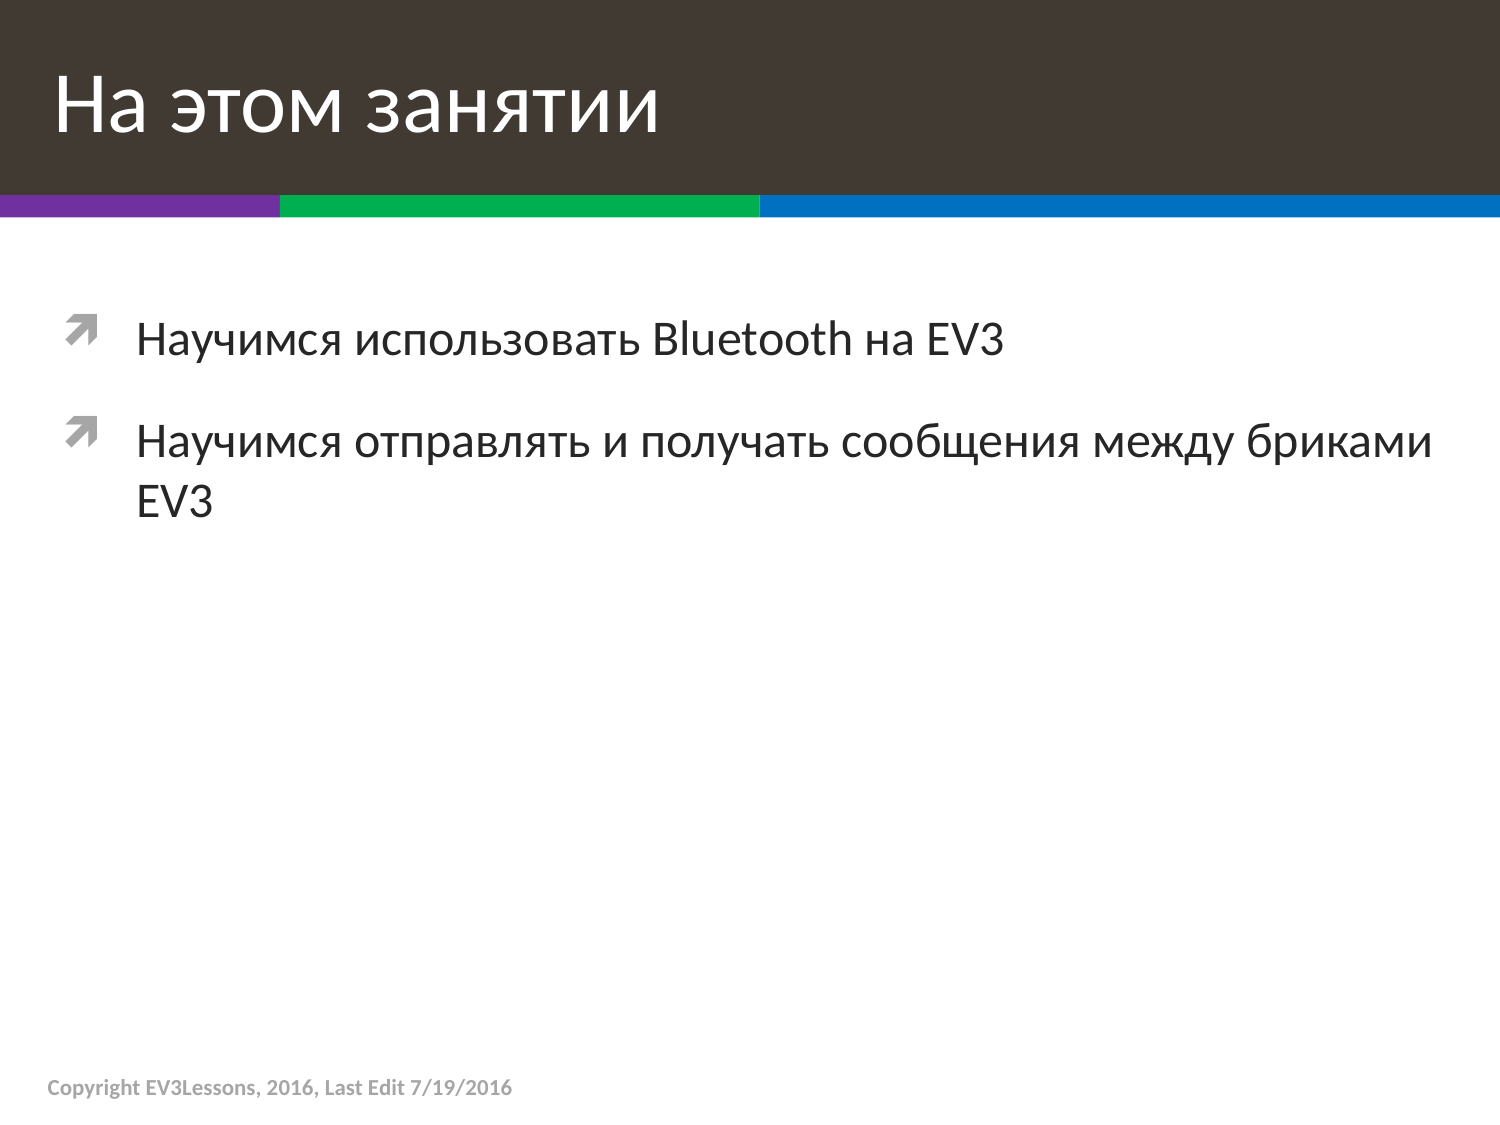

# На этом занятии
Научимся использовать Bluetooth на EV3
Научимся отправлять и получать сообщения между бриками EV3
Copyright EV3Lessons, 2016, Last Edit 7/19/2016